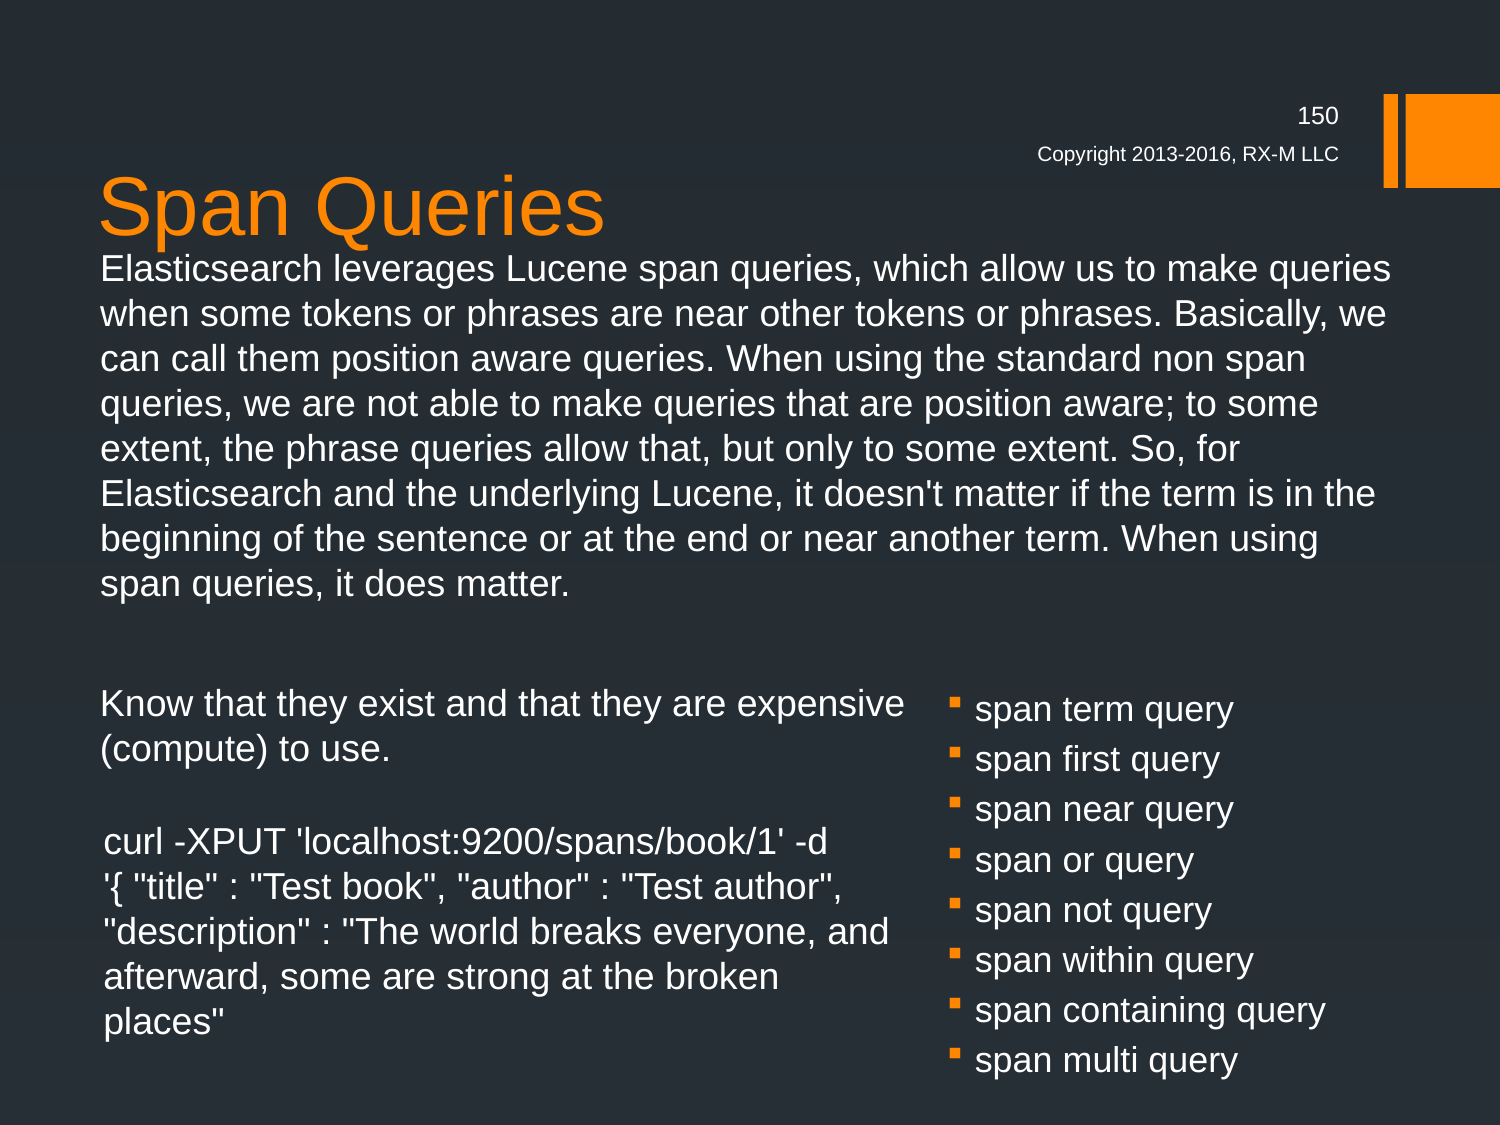

# Span Queries
150
Copyright 2013-2016, RX-M LLC
Elasticsearch leverages Lucene span queries, which allow us to make queries when some tokens or phrases are near other tokens or phrases. Basically, we can call them position aware queries. When using the standard non span queries, we are not able to make queries that are position aware; to some extent, the phrase queries allow that, but only to some extent. So, for Elasticsearch and the underlying Lucene, it doesn't matter if the term is in the beginning of the sentence or at the end or near another term. When using span queries, it does matter.
Know that they exist and that they are expensive (compute) to use.
span term query
span first query
span near query
span or query
span not query
span within query
span containing query
span multi query
curl -XPUT 'localhost:9200/spans/book/1' -d '{ "title" : "Test book", "author" : "Test author", "description" : "The world breaks everyone, and afterward, some are strong at the broken places"